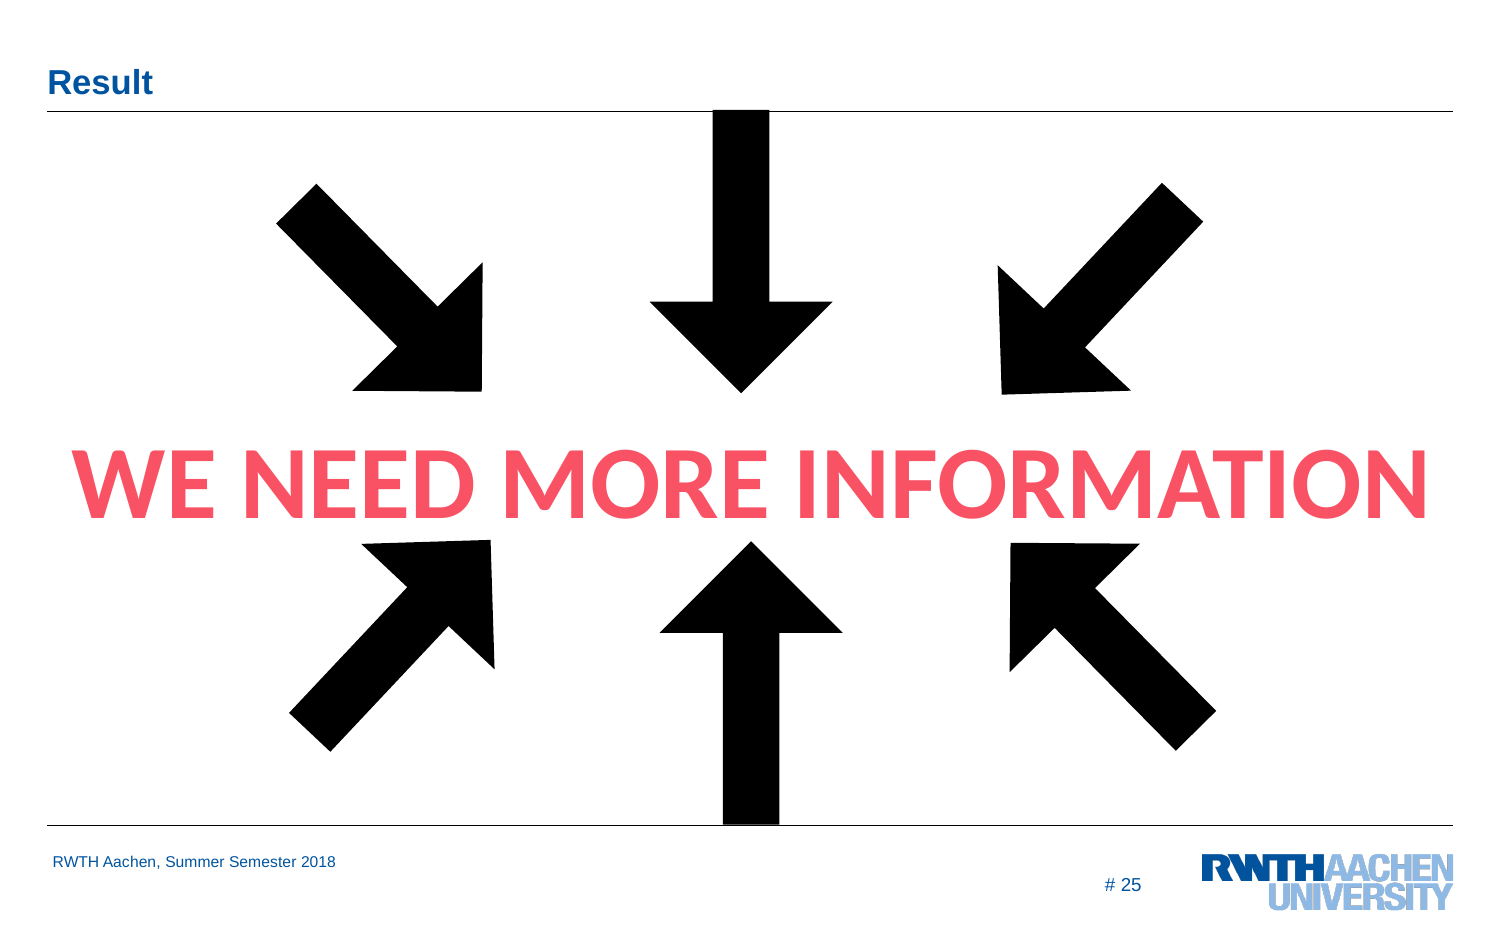

# Result

WE NEED MORE INFORMATION

# 25